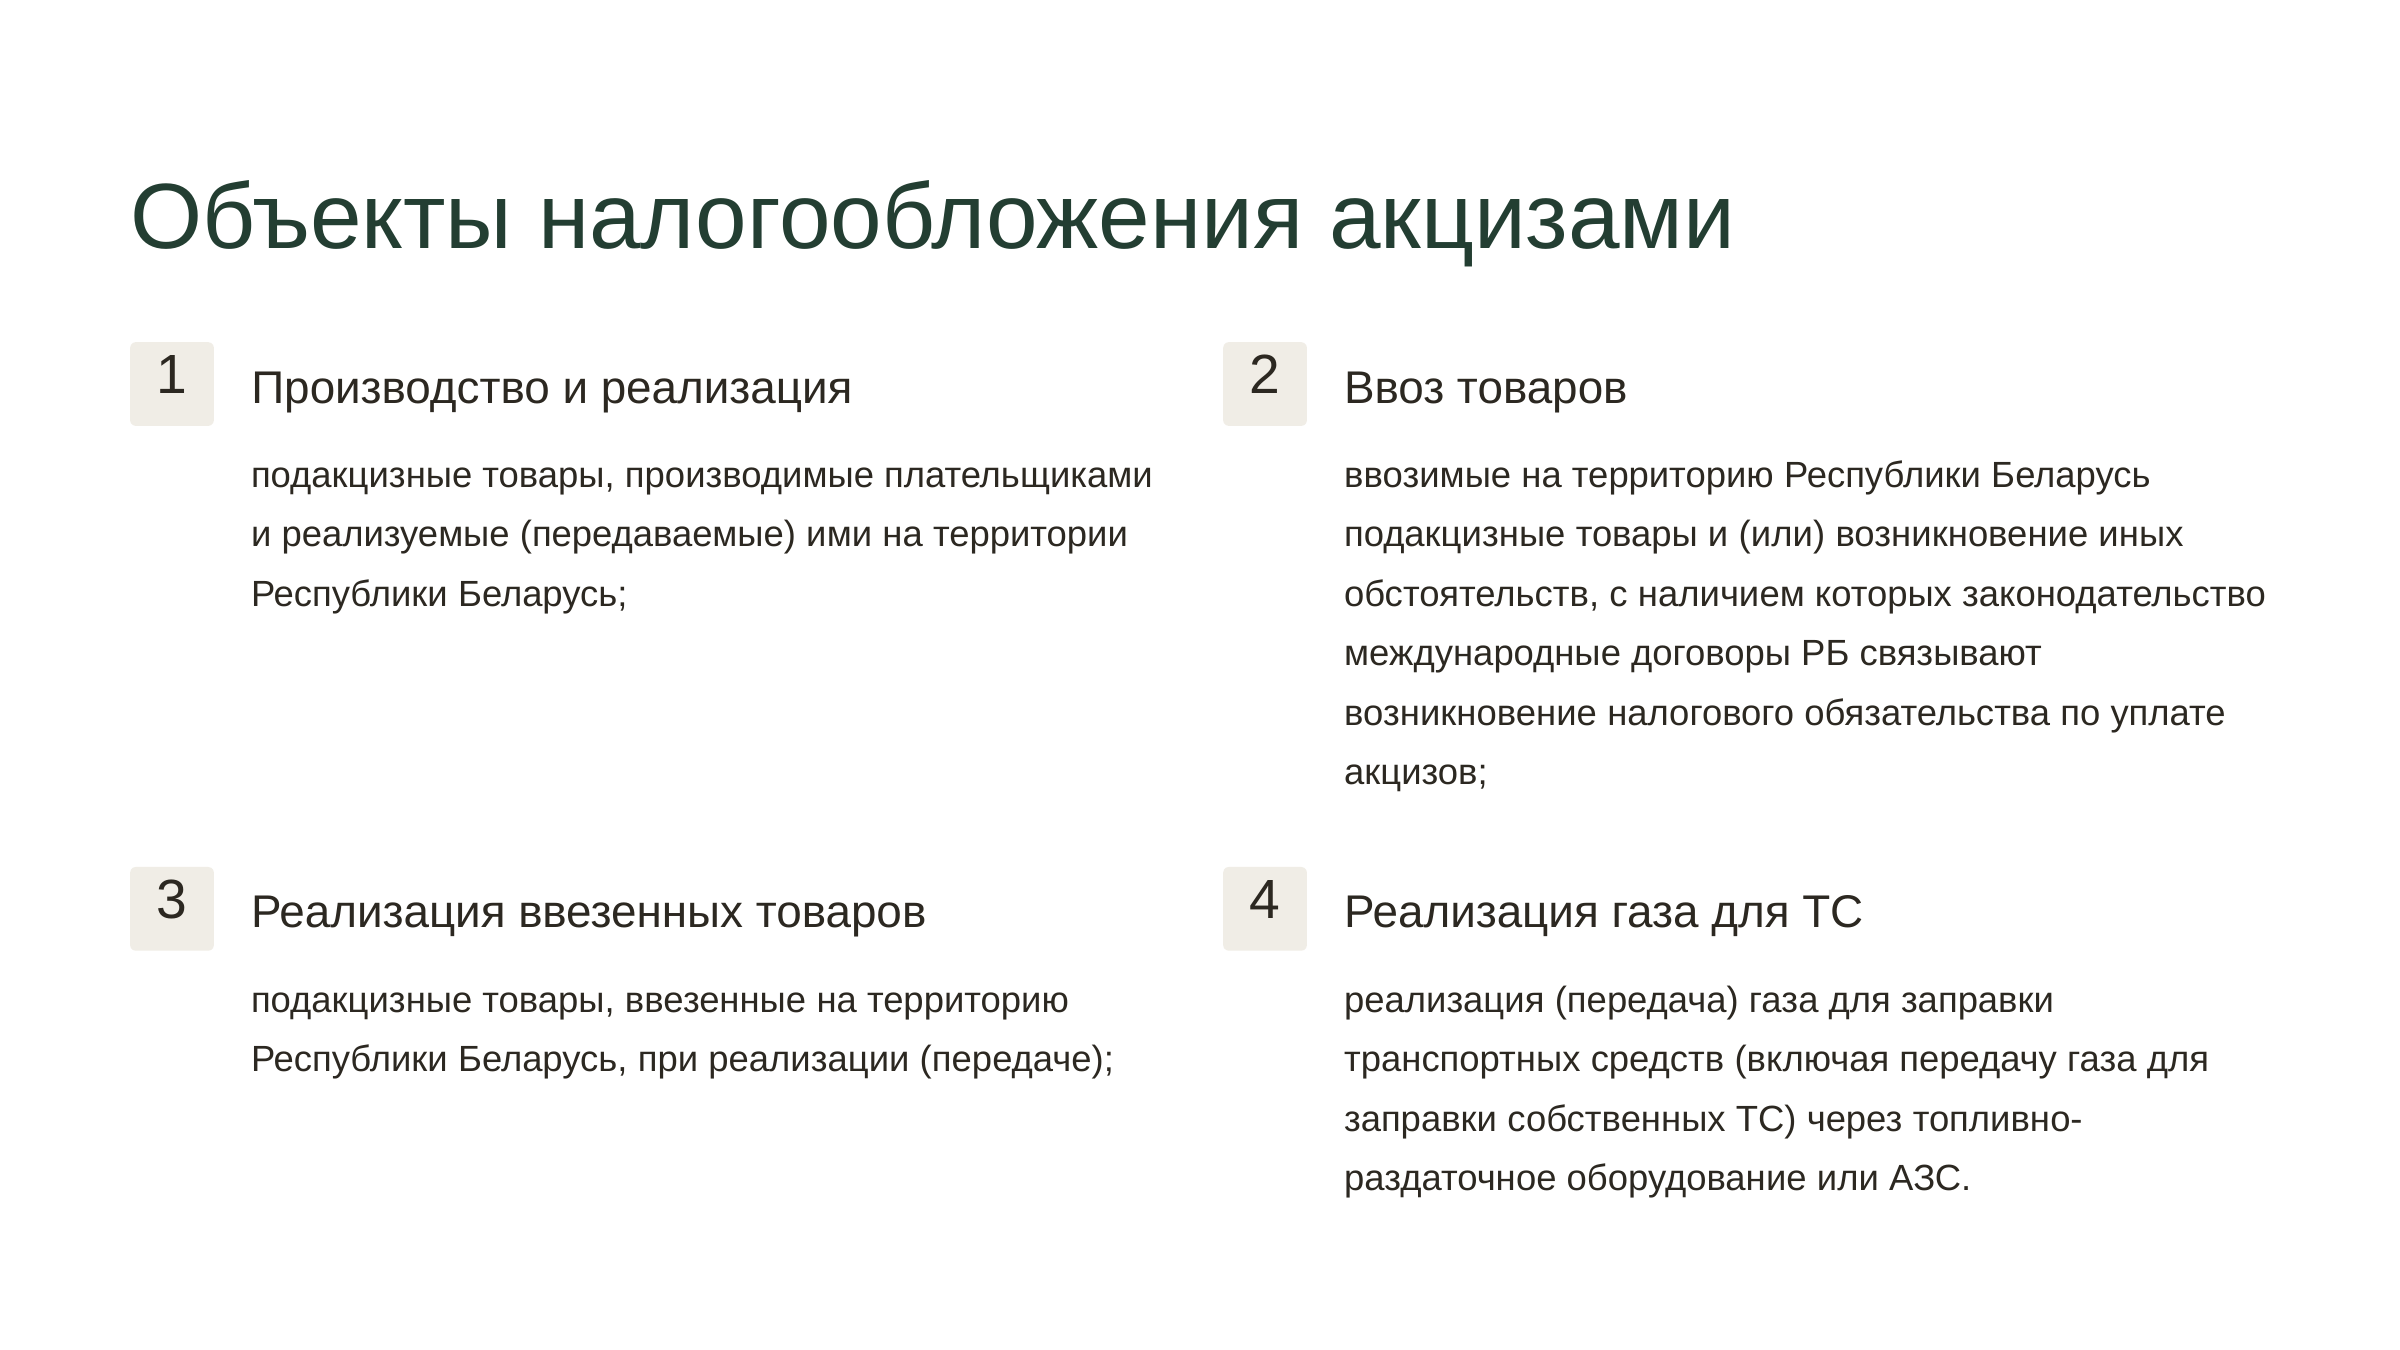

Объекты налогообложения акцизами

1
2
Производство и реализация
Ввоз товаров
подакцизные товары, производимые плательщиками и реализуемые (передаваемые) ими на территории Республики Беларусь;
ввозимые на территорию Республики Беларусь подакцизные товары и (или) возникновение иных обстоятельств, с наличием которых законодательство международные договоры РБ связывают возникновение налогового обязательства по уплате акцизов;

3
4
Реализация ввезенных товаров
Реализация газа для ТС
подакцизные товары, ввезенные на территорию Республики Беларусь, при реализации (передаче);
реализация (передача) газа для заправки транспортных средств (включая передачу газа для заправки собственных ТС) через топливно-раздаточное оборудование или АЗС.